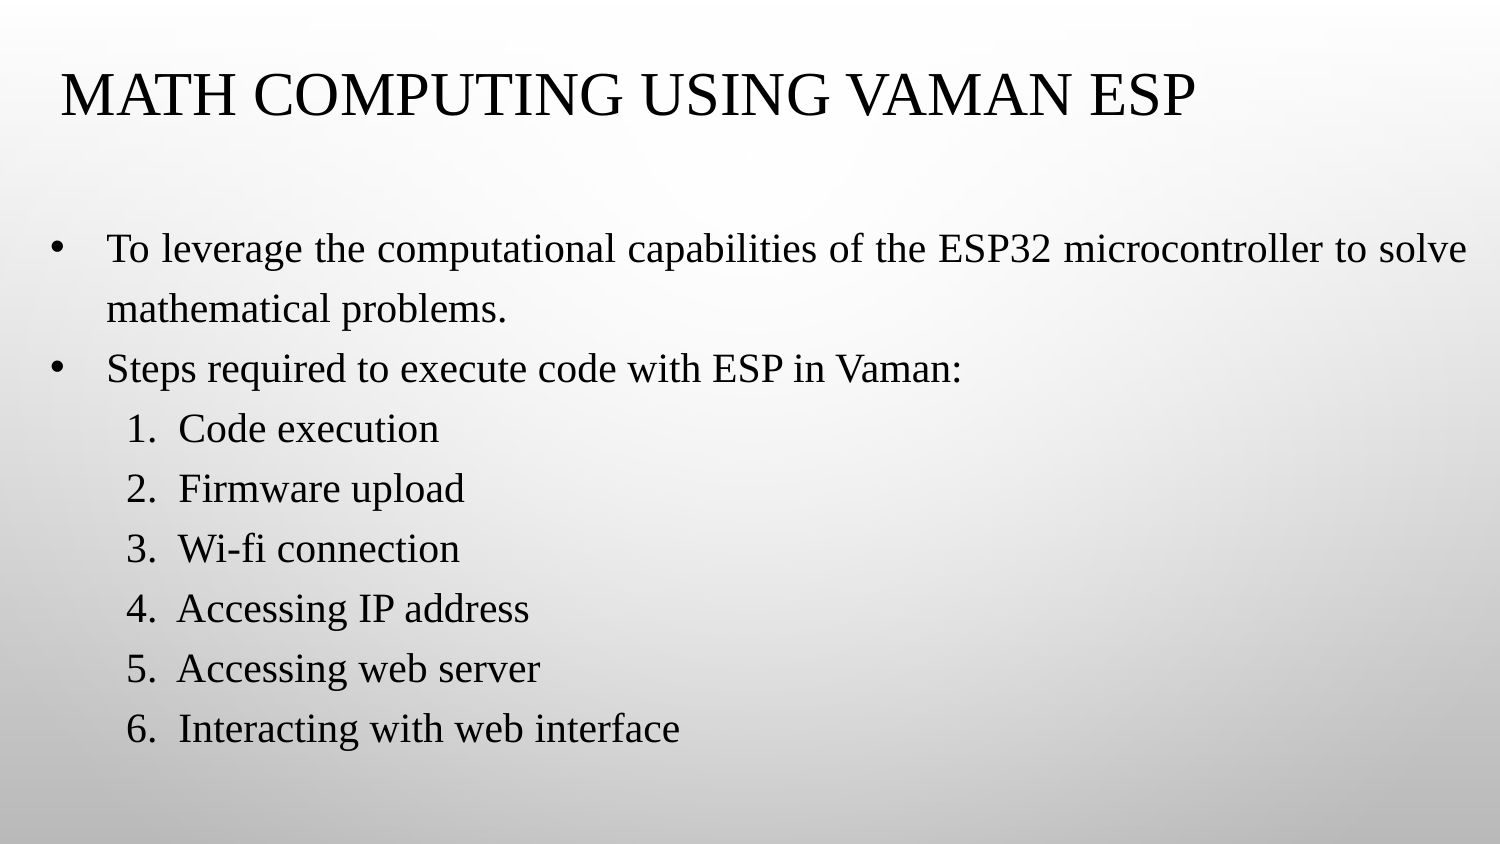

# Math computing using Vaman ESP
To leverage the computational capabilities of the ESP32 microcontroller to solve mathematical problems.
Steps required to execute code with ESP in Vaman:
         1.  Code execution
         2.  Firmware upload
         3.  Wi-fi connection
         4.  Accessing IP address
         5.  Accessing web server
         6.  Interacting with web interface